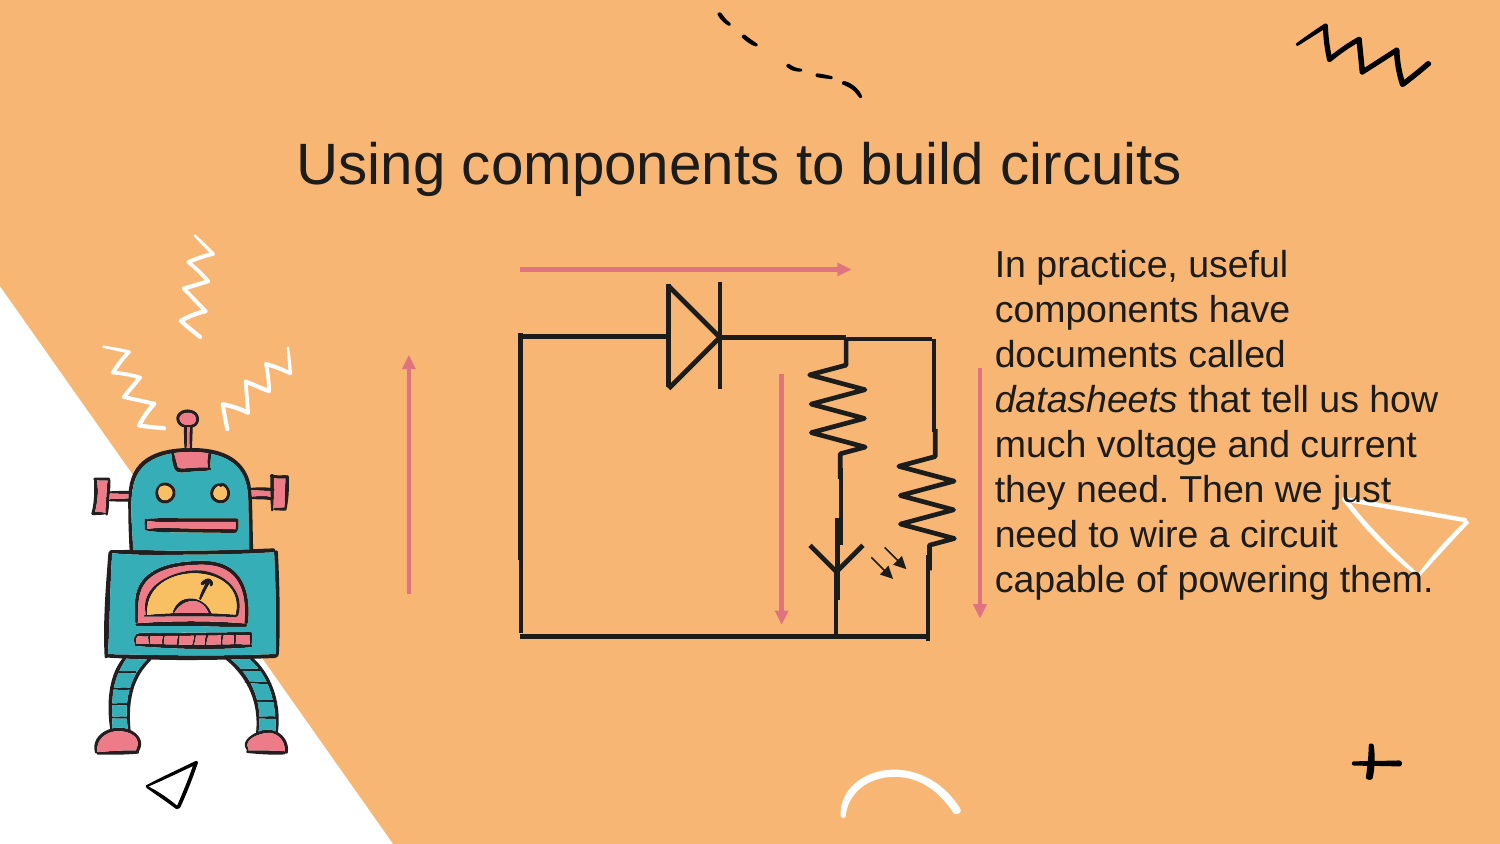

Using components to build circuits
In practice, useful components have documents called datasheets that tell us how much voltage and current they need. Then we just need to wire a circuit capable of powering them.